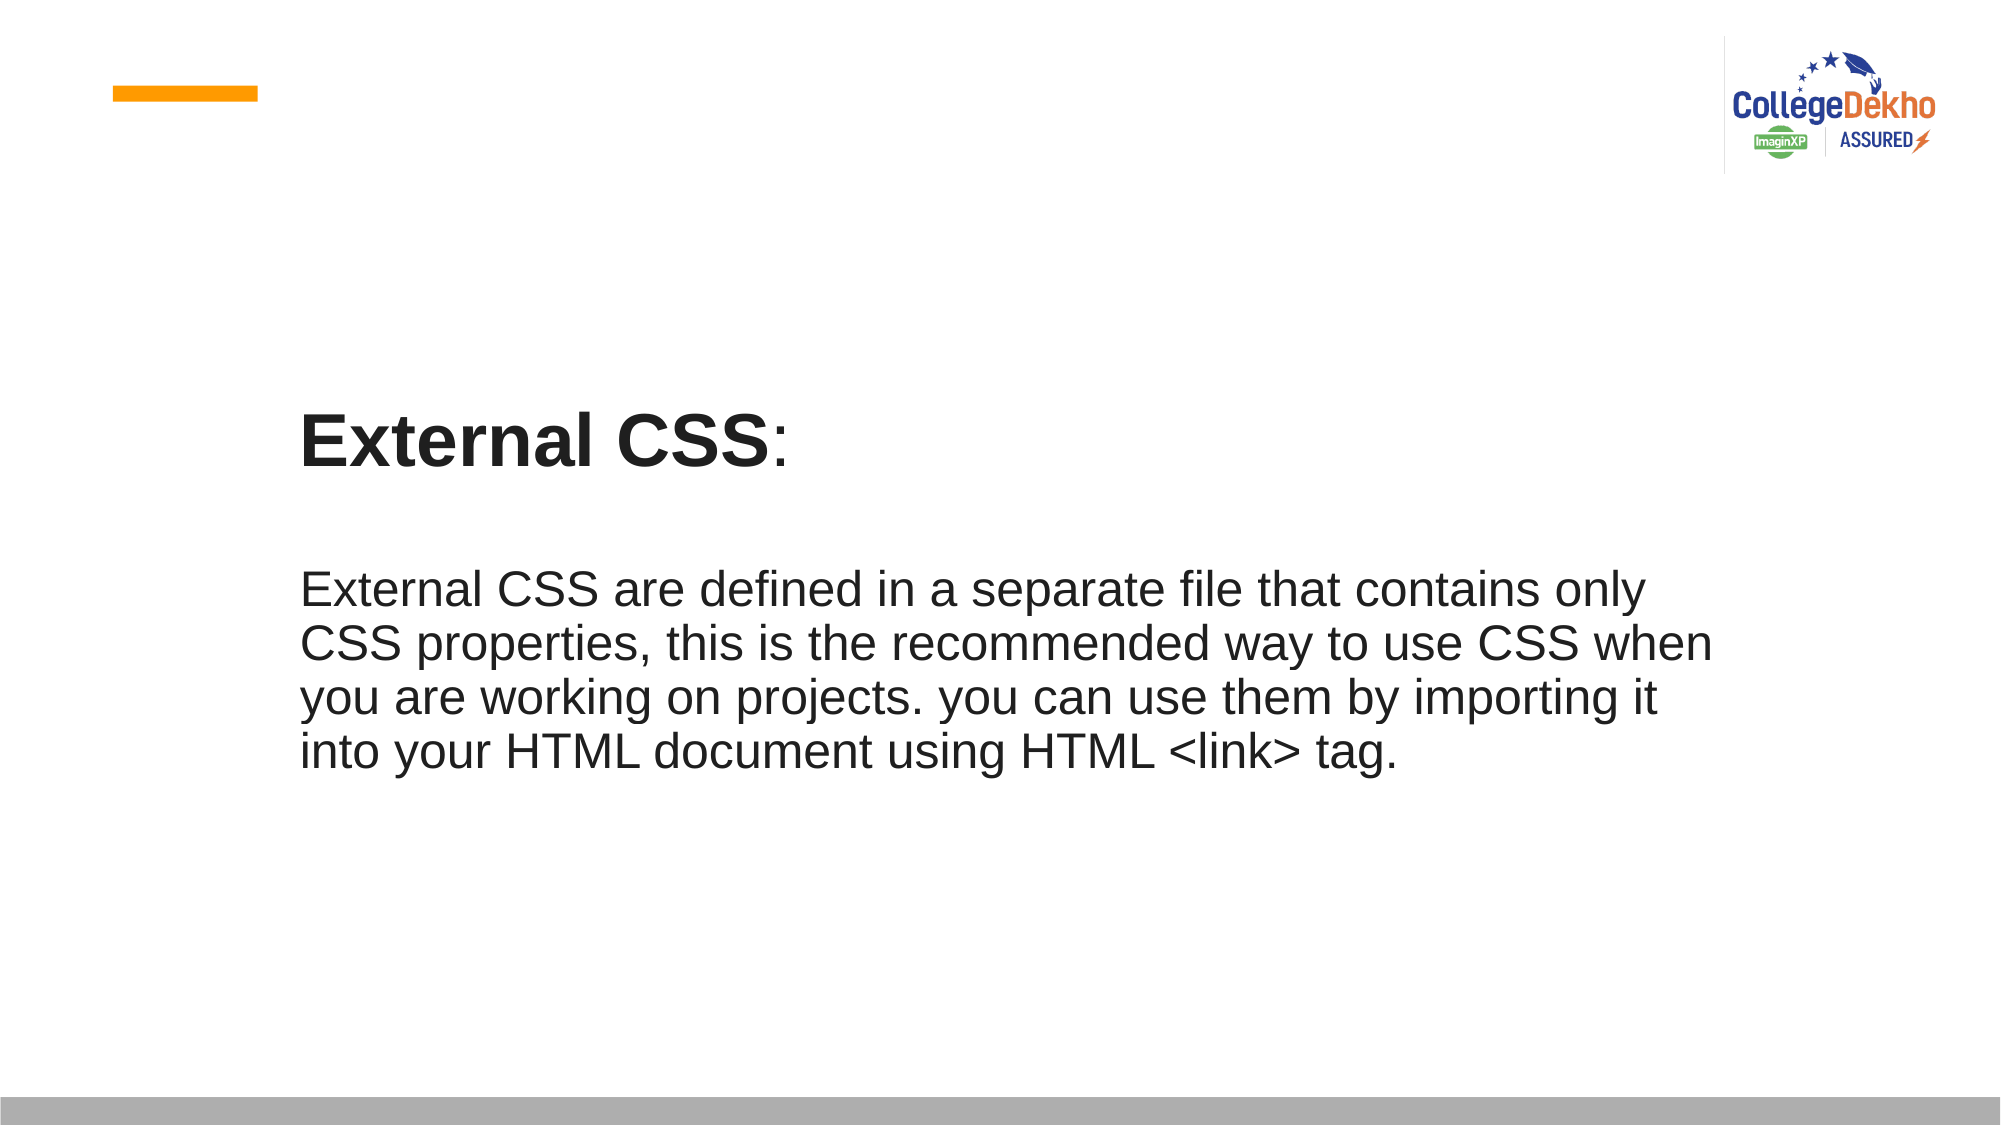

External CSS:

External CSS are defined in a separate file that contains only CSS properties, this is the recommended way to use CSS when you are working on projects. you can use them by importing it into your HTML document using HTML <link> tag.